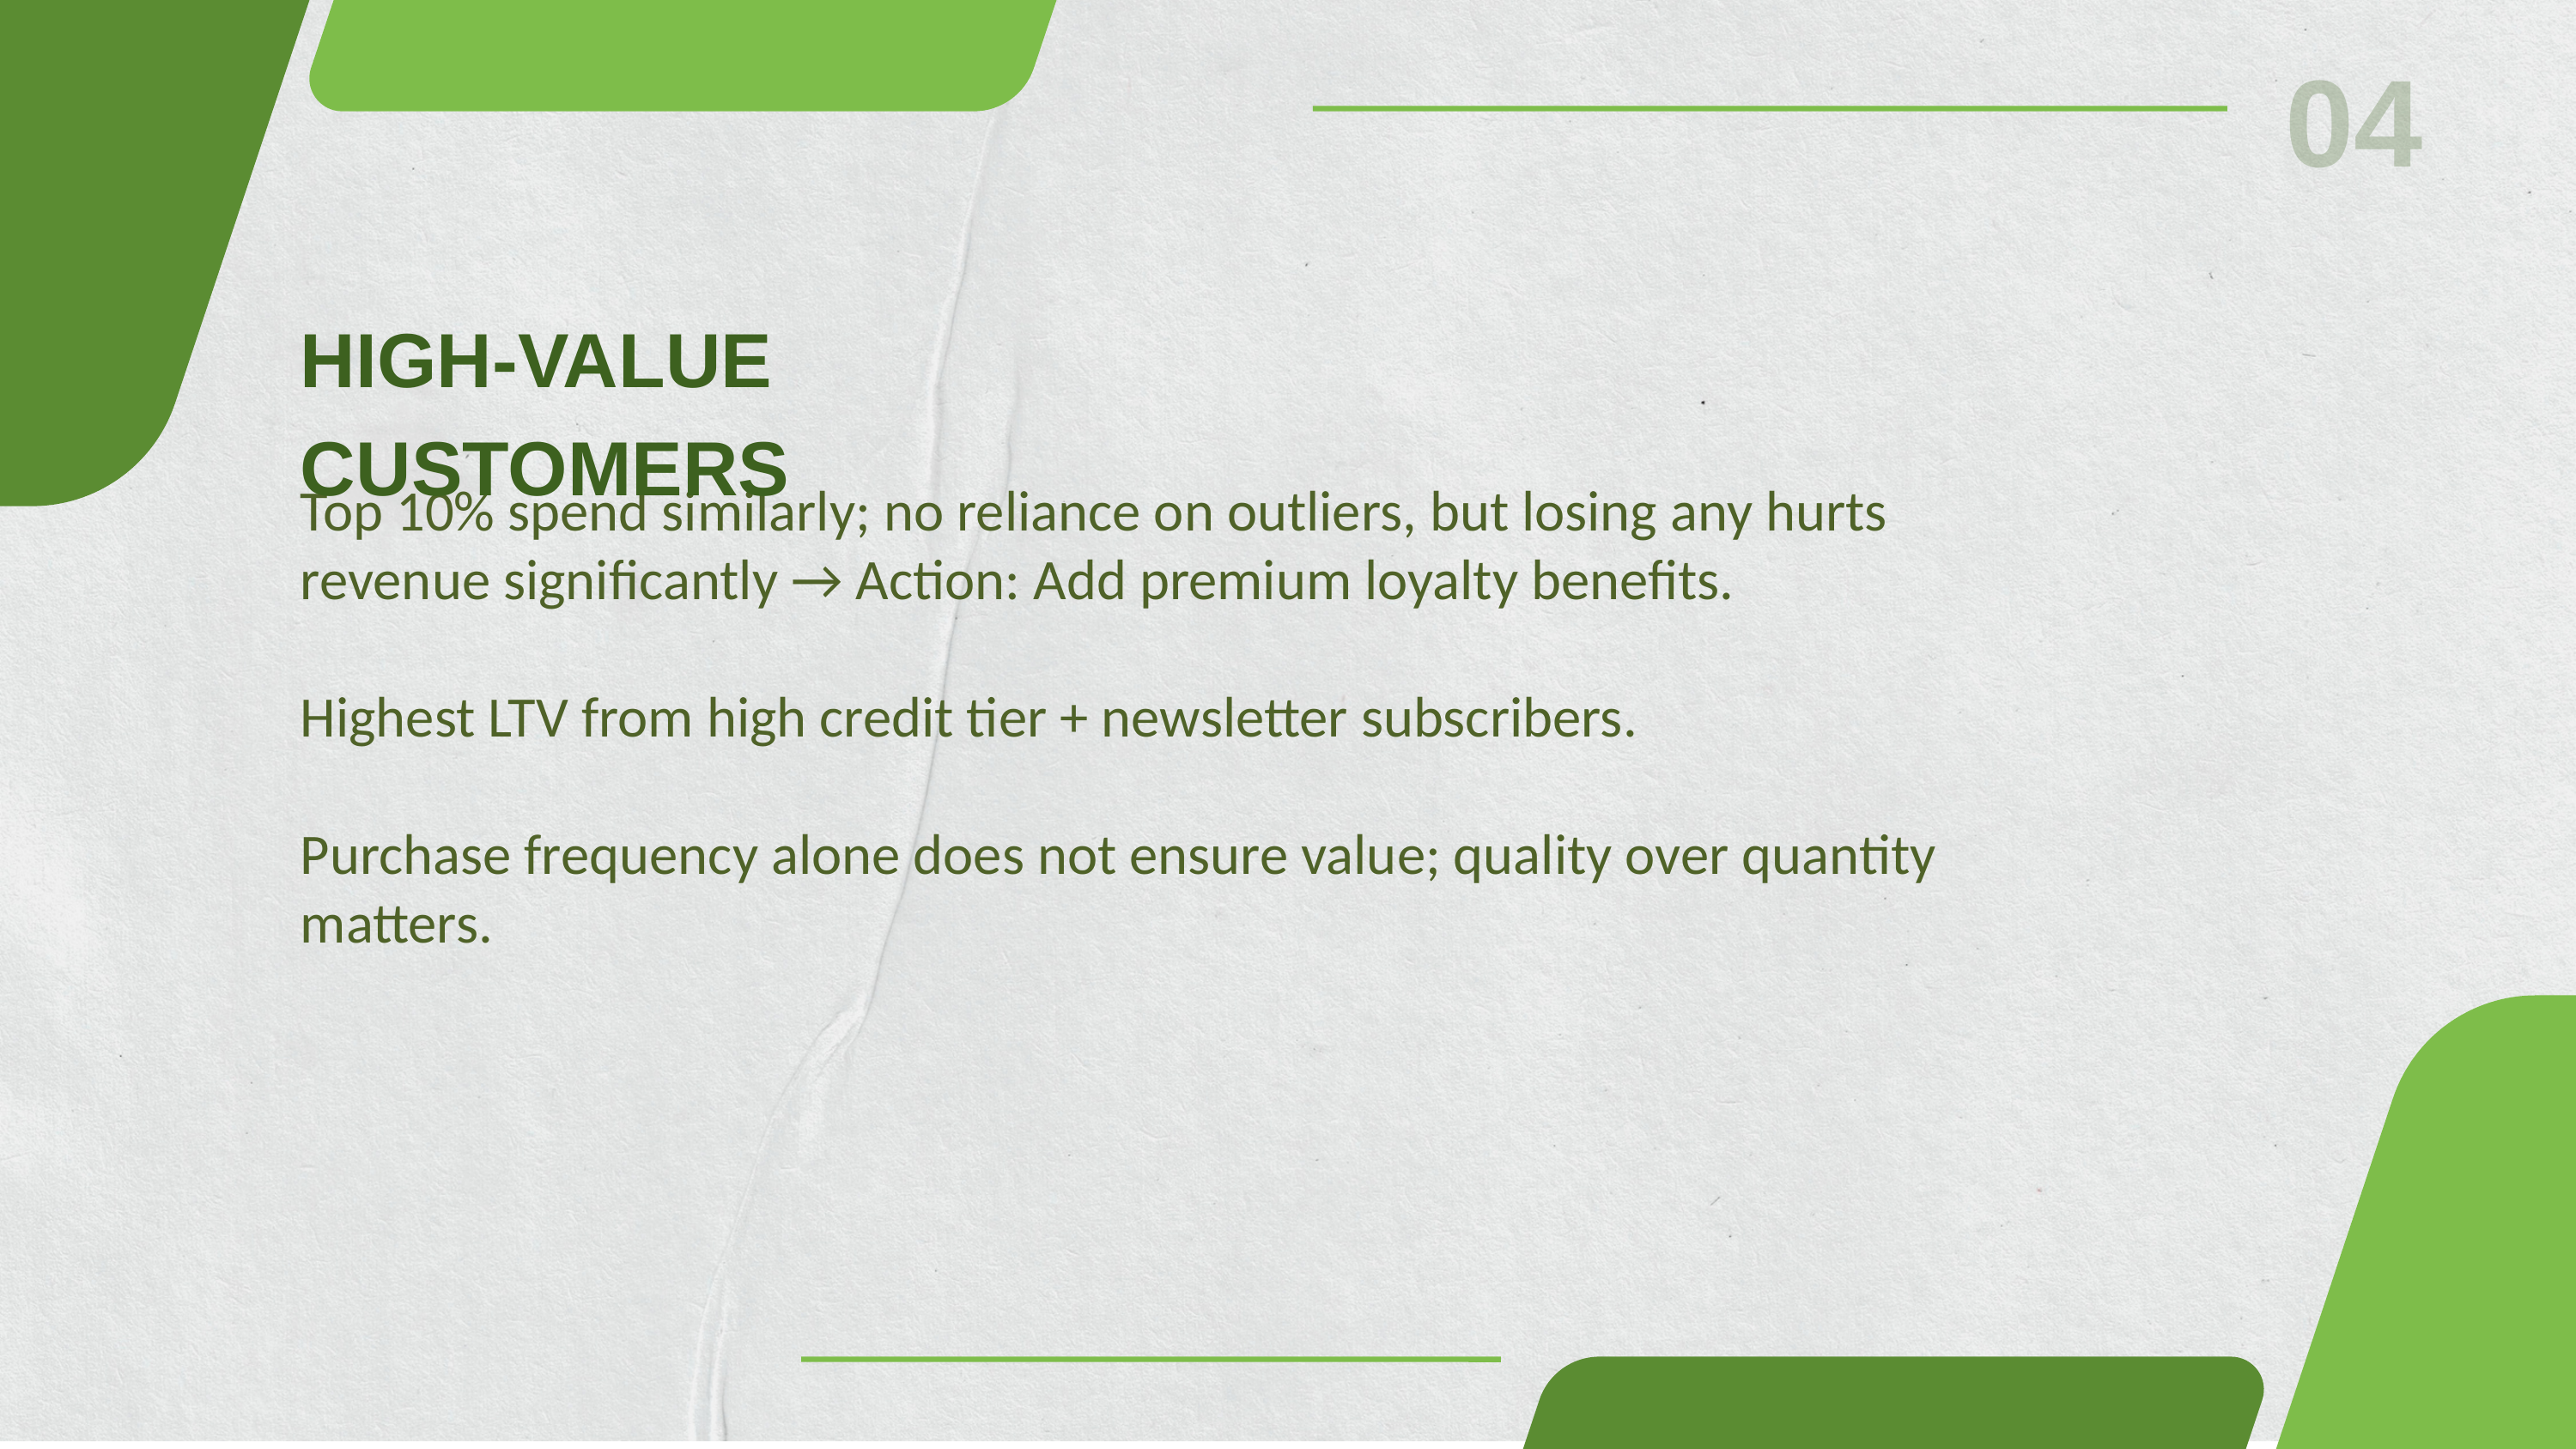

04

HIGH-VALUE CUSTOMERS
Top 10% spend similarly; no reliance on outliers, but losing any hurts revenue significantly → Action: Add premium loyalty benefits.

Highest LTV from high credit tier + newsletter subscribers.

Purchase frequency alone does not ensure value; quality over quantity matters.